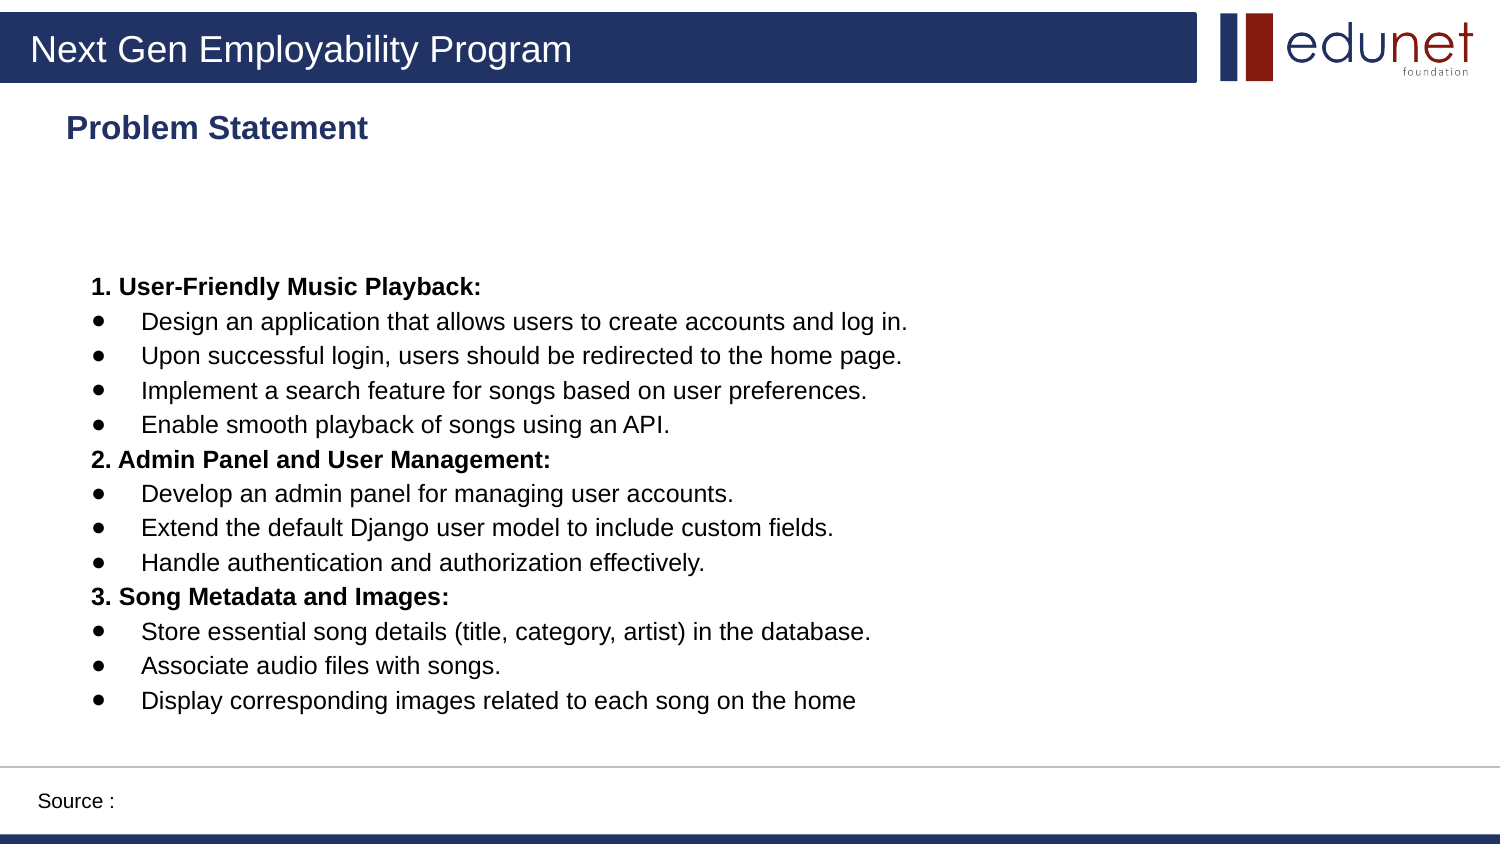

# Problem Statement
1. User-Friendly Music Playback:
Design an application that allows users to create accounts and log in.
Upon successful login, users should be redirected to the home page.
Implement a search feature for songs based on user preferences.
Enable smooth playback of songs using an API.
2. Admin Panel and User Management:
Develop an admin panel for managing user accounts.
Extend the default Django user model to include custom fields.
Handle authentication and authorization effectively.
3. Song Metadata and Images:
Store essential song details (title, category, artist) in the database.
Associate audio files with songs.
Display corresponding images related to each song on the home
Source :